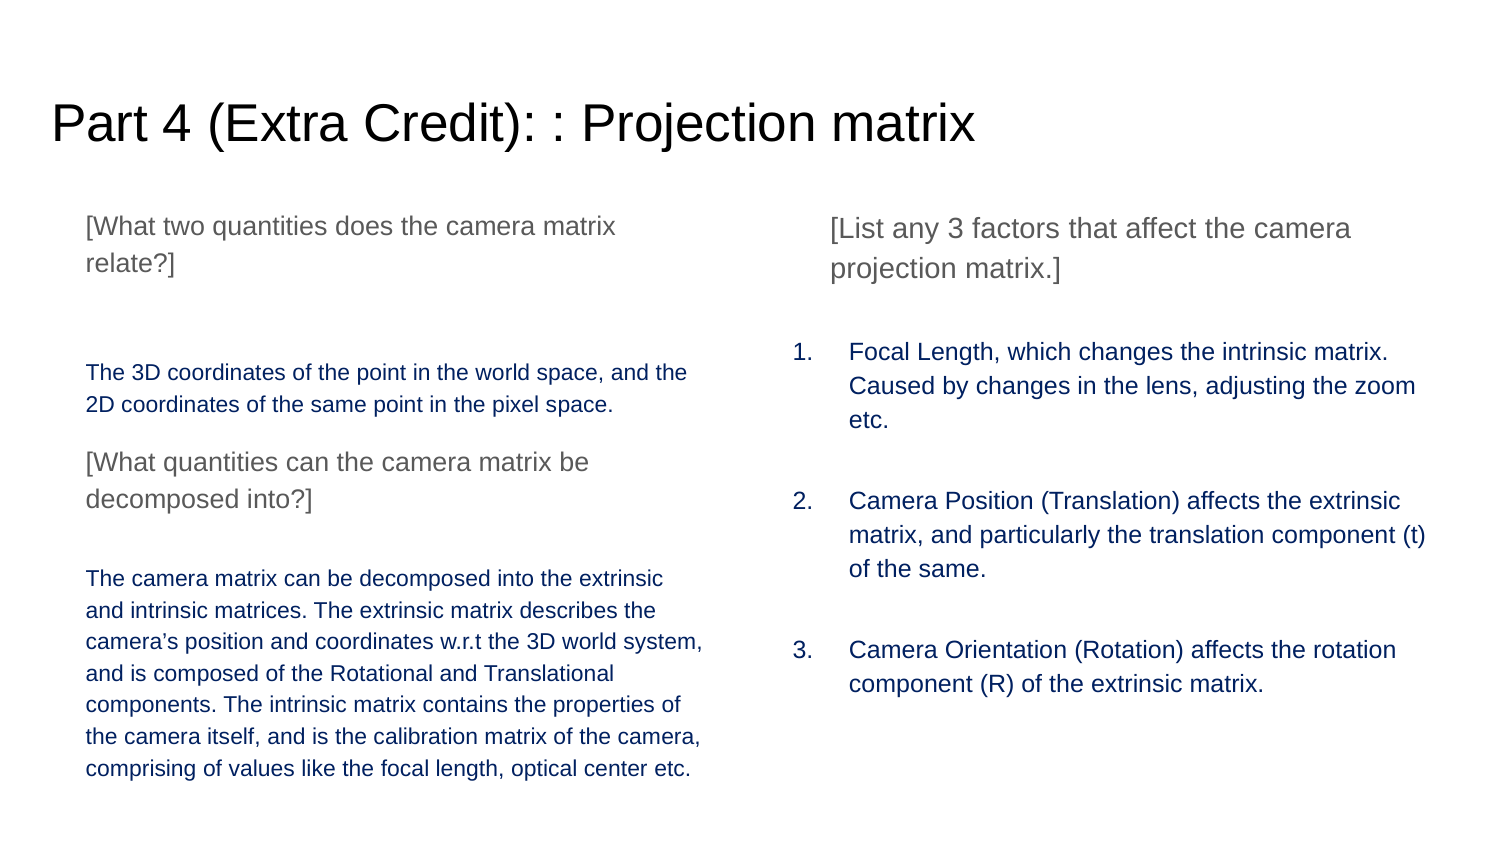

# Part 4 (Extra Credit): : Projection matrix
[What two quantities does the camera matrix relate?]

The 3D coordinates of the point in the world space, and the 2D coordinates of the same point in the pixel space.
[What quantities can the camera matrix be decomposed into?]
The camera matrix can be decomposed into the extrinsic and intrinsic matrices. The extrinsic matrix describes the camera’s position and coordinates w.r.t the 3D world system, and is composed of the Rotational and Translational components. The intrinsic matrix contains the properties of the camera itself, and is the calibration matrix of the camera, comprising of values like the focal length, optical center etc.

[List any 3 factors that affect the camera projection matrix.]
Focal Length, which changes the intrinsic matrix. Caused by changes in the lens, adjusting the zoom etc.
Camera Position (Translation) affects the extrinsic matrix, and particularly the translation component (t) of the same.
Camera Orientation (Rotation) affects the rotation component (R) of the extrinsic matrix.